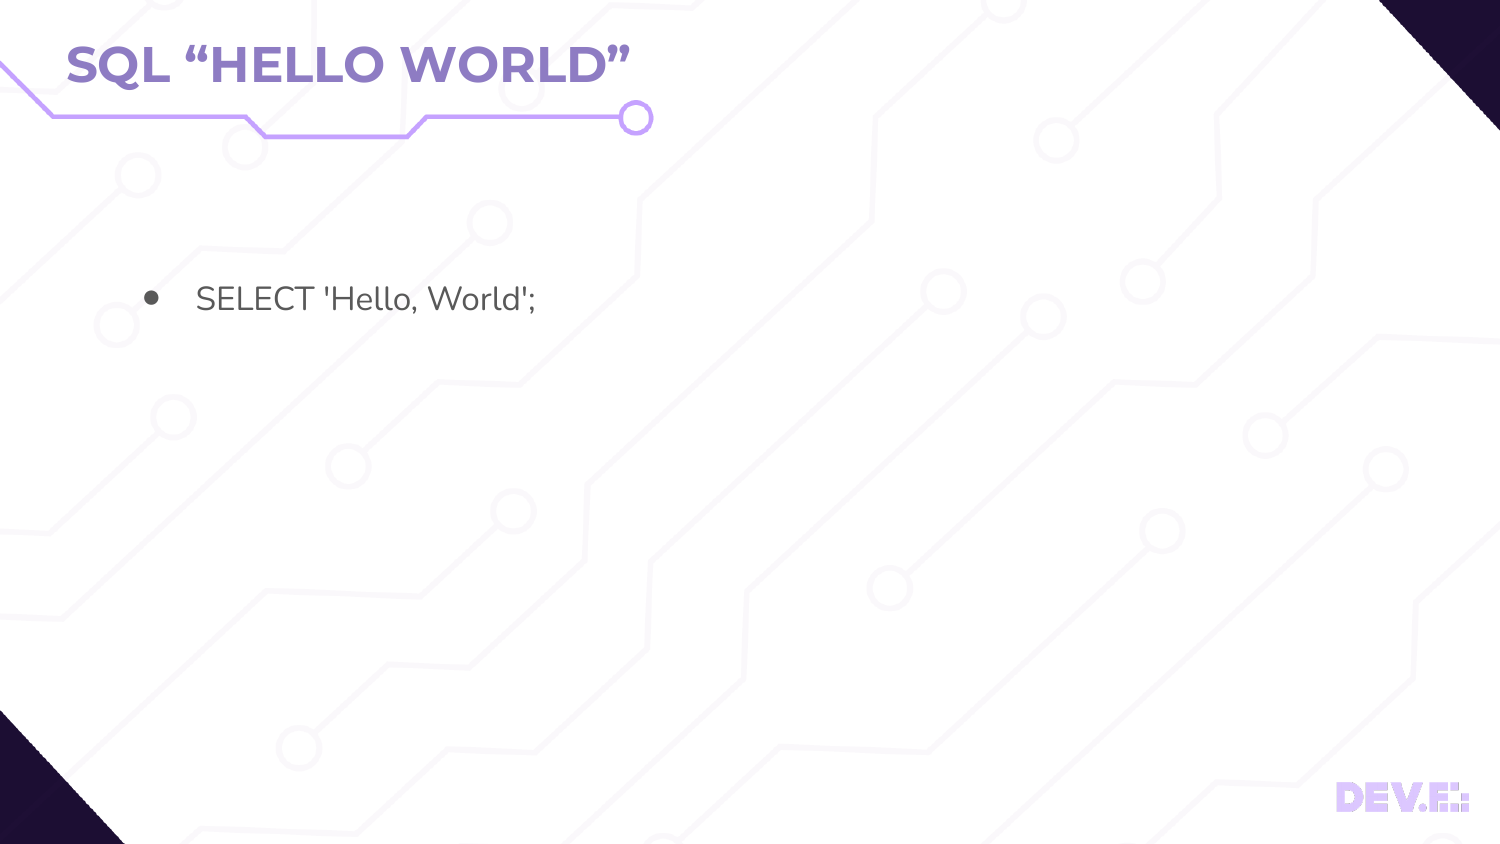

# SQL “HELLO WORLD”

SELECT 'Hello, World';